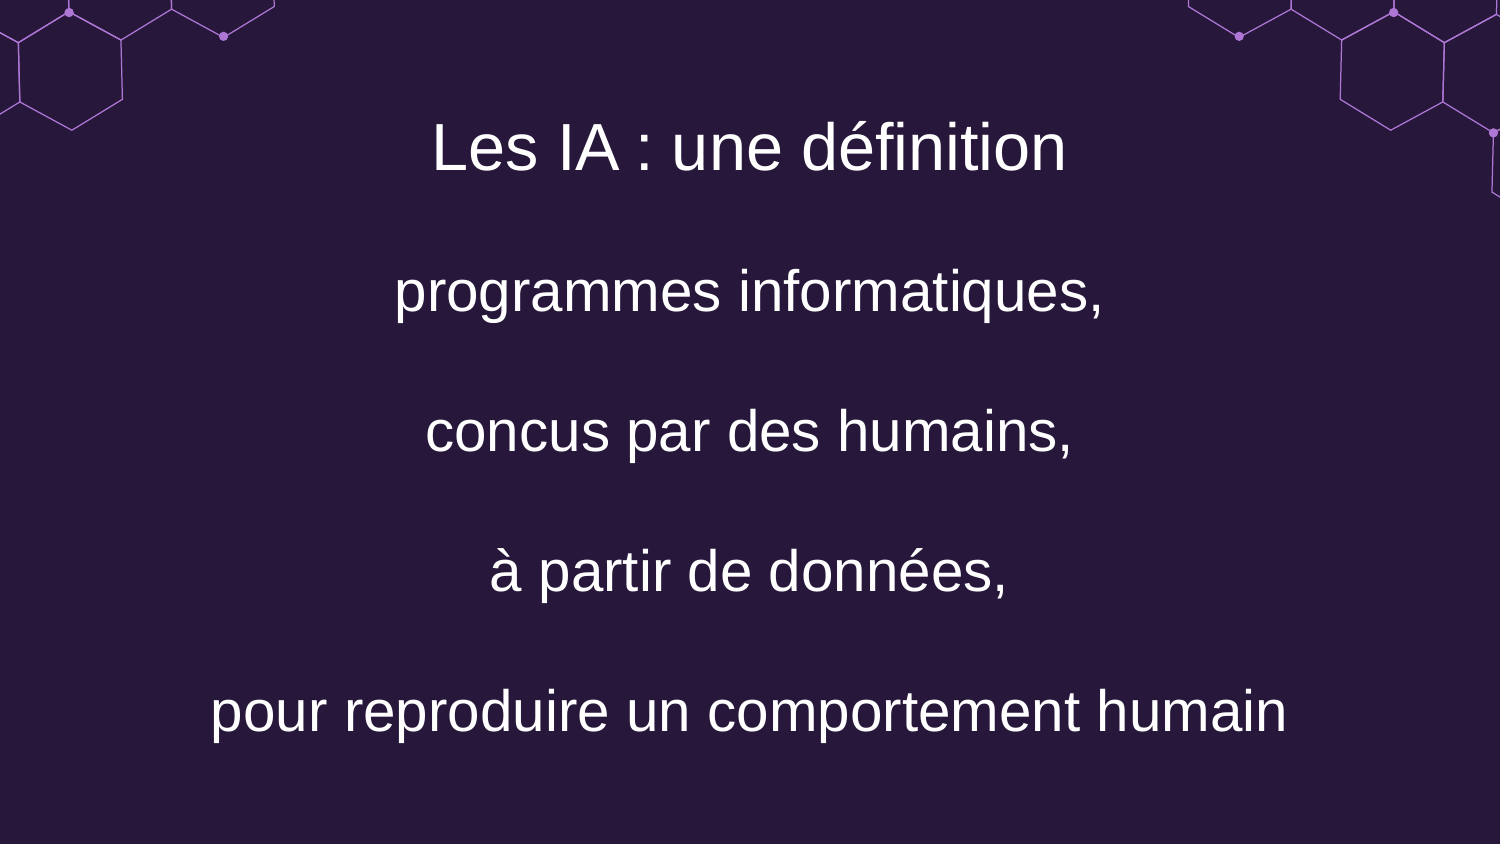

# Les IA : une définition programmes informatiques, concus par des humains, à partir de données, pour reproduire un comportement humain